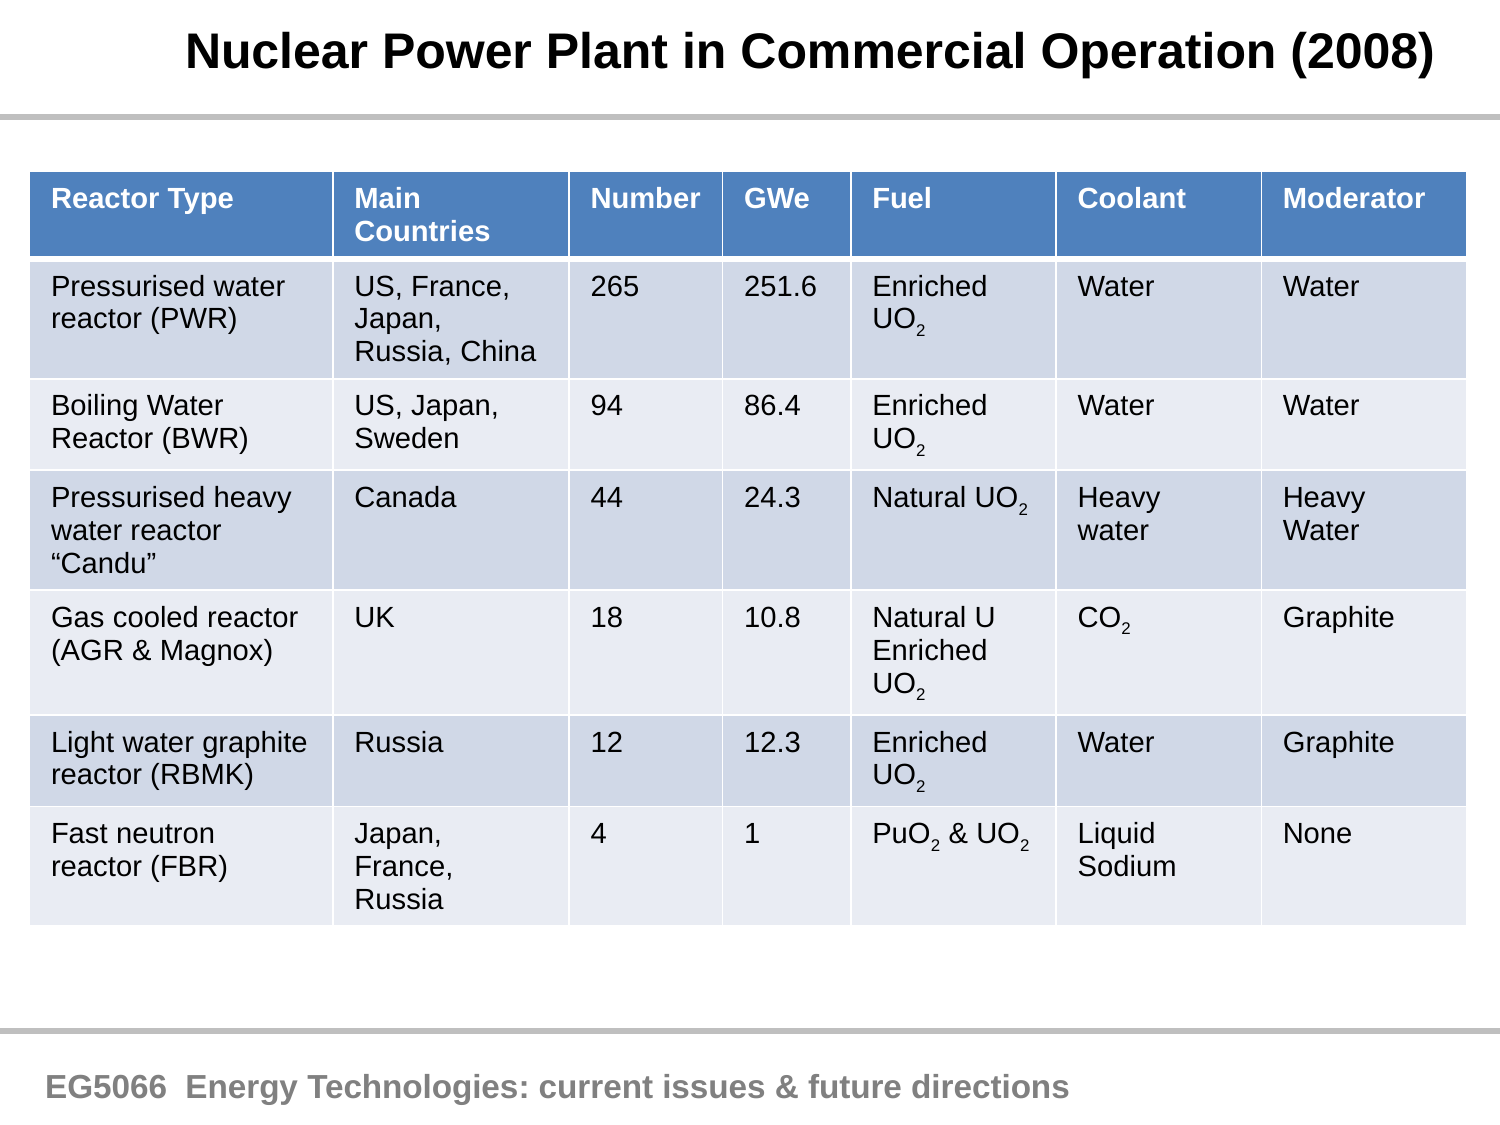

Nuclear Power Plant in Commercial Operation (2008)
| Reactor Type | Main Countries | Number | GWe | Fuel | Coolant | Moderator |
| --- | --- | --- | --- | --- | --- | --- |
| Pressurised water reactor (PWR) | US, France, Japan, Russia, China | 265 | 251.6 | Enriched UO2 | Water | Water |
| Boiling Water Reactor (BWR) | US, Japan, Sweden | 94 | 86.4 | Enriched UO2 | Water | Water |
| Pressurised heavy water reactor “Candu” | Canada | 44 | 24.3 | Natural UO2 | Heavy water | Heavy Water |
| Gas cooled reactor (AGR & Magnox) | UK | 18 | 10.8 | Natural U Enriched UO2 | CO2 | Graphite |
| Light water graphite reactor (RBMK) | Russia | 12 | 12.3 | Enriched UO2 | Water | Graphite |
| Fast neutron reactor (FBR) | Japan, France, Russia | 4 | 1 | PuO2 & UO2 | Liquid Sodium | None |